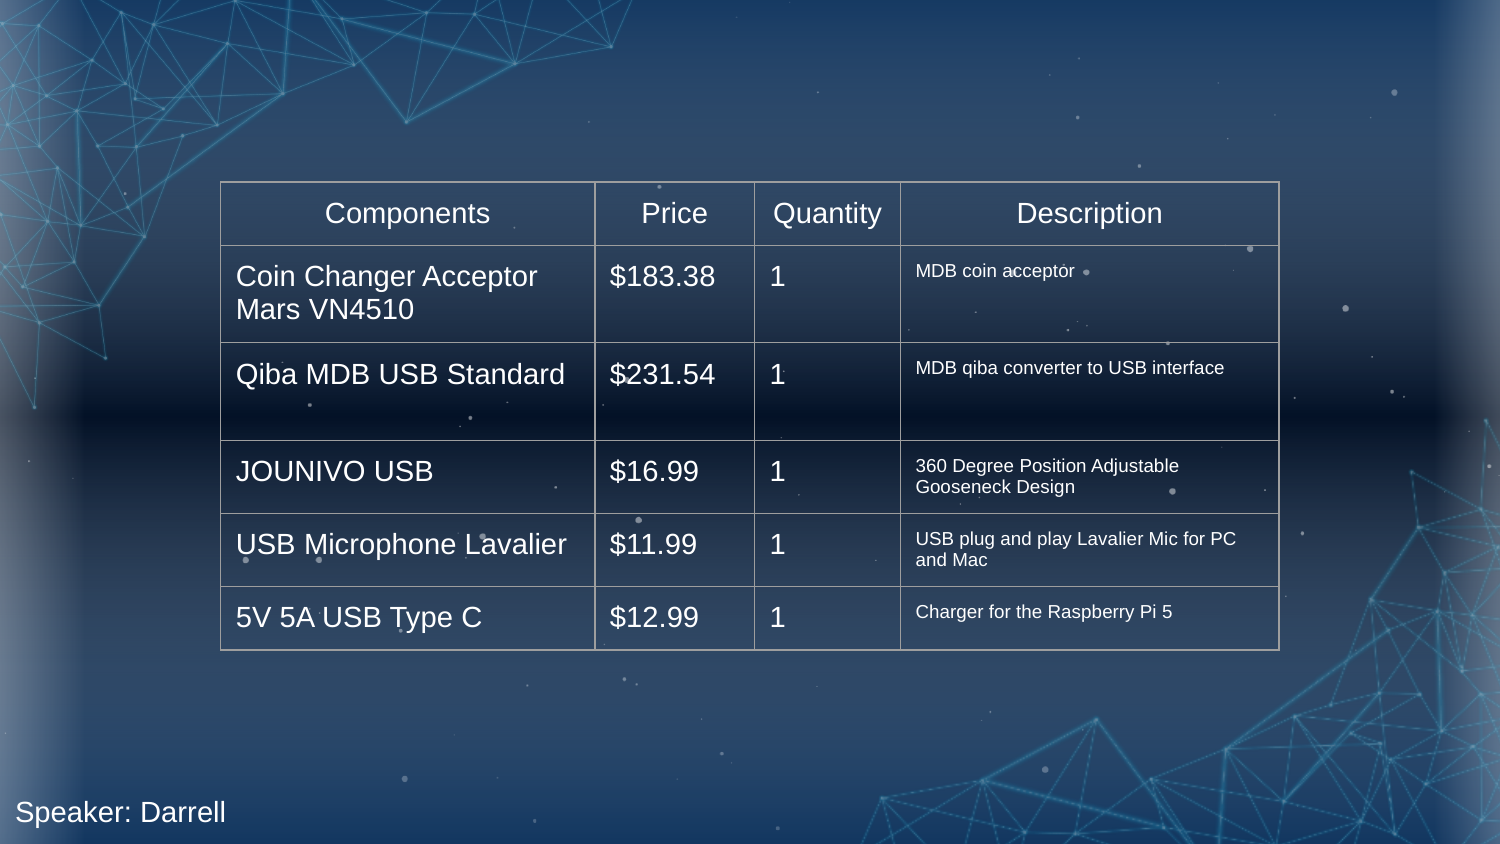

| Components | Price | Quantity | Description |
| --- | --- | --- | --- |
| Coin Changer Acceptor Mars VN4510 | $183.38 | 1 | MDB coin acceptor |
| Qiba MDB USB Standard | $231.54 | 1 | MDB qiba converter to USB interface |
| JOUNIVO USB | $16.99 | 1 | 360 Degree Position Adjustable Gooseneck Design |
| USB Microphone Lavalier | $11.99 | 1 | USB plug and play Lavalier Mic for PC and Mac |
| 5V 5A USB Type C | $12.99 | 1 | Charger for the Raspberry Pi 5 |
Speaker: Darrell